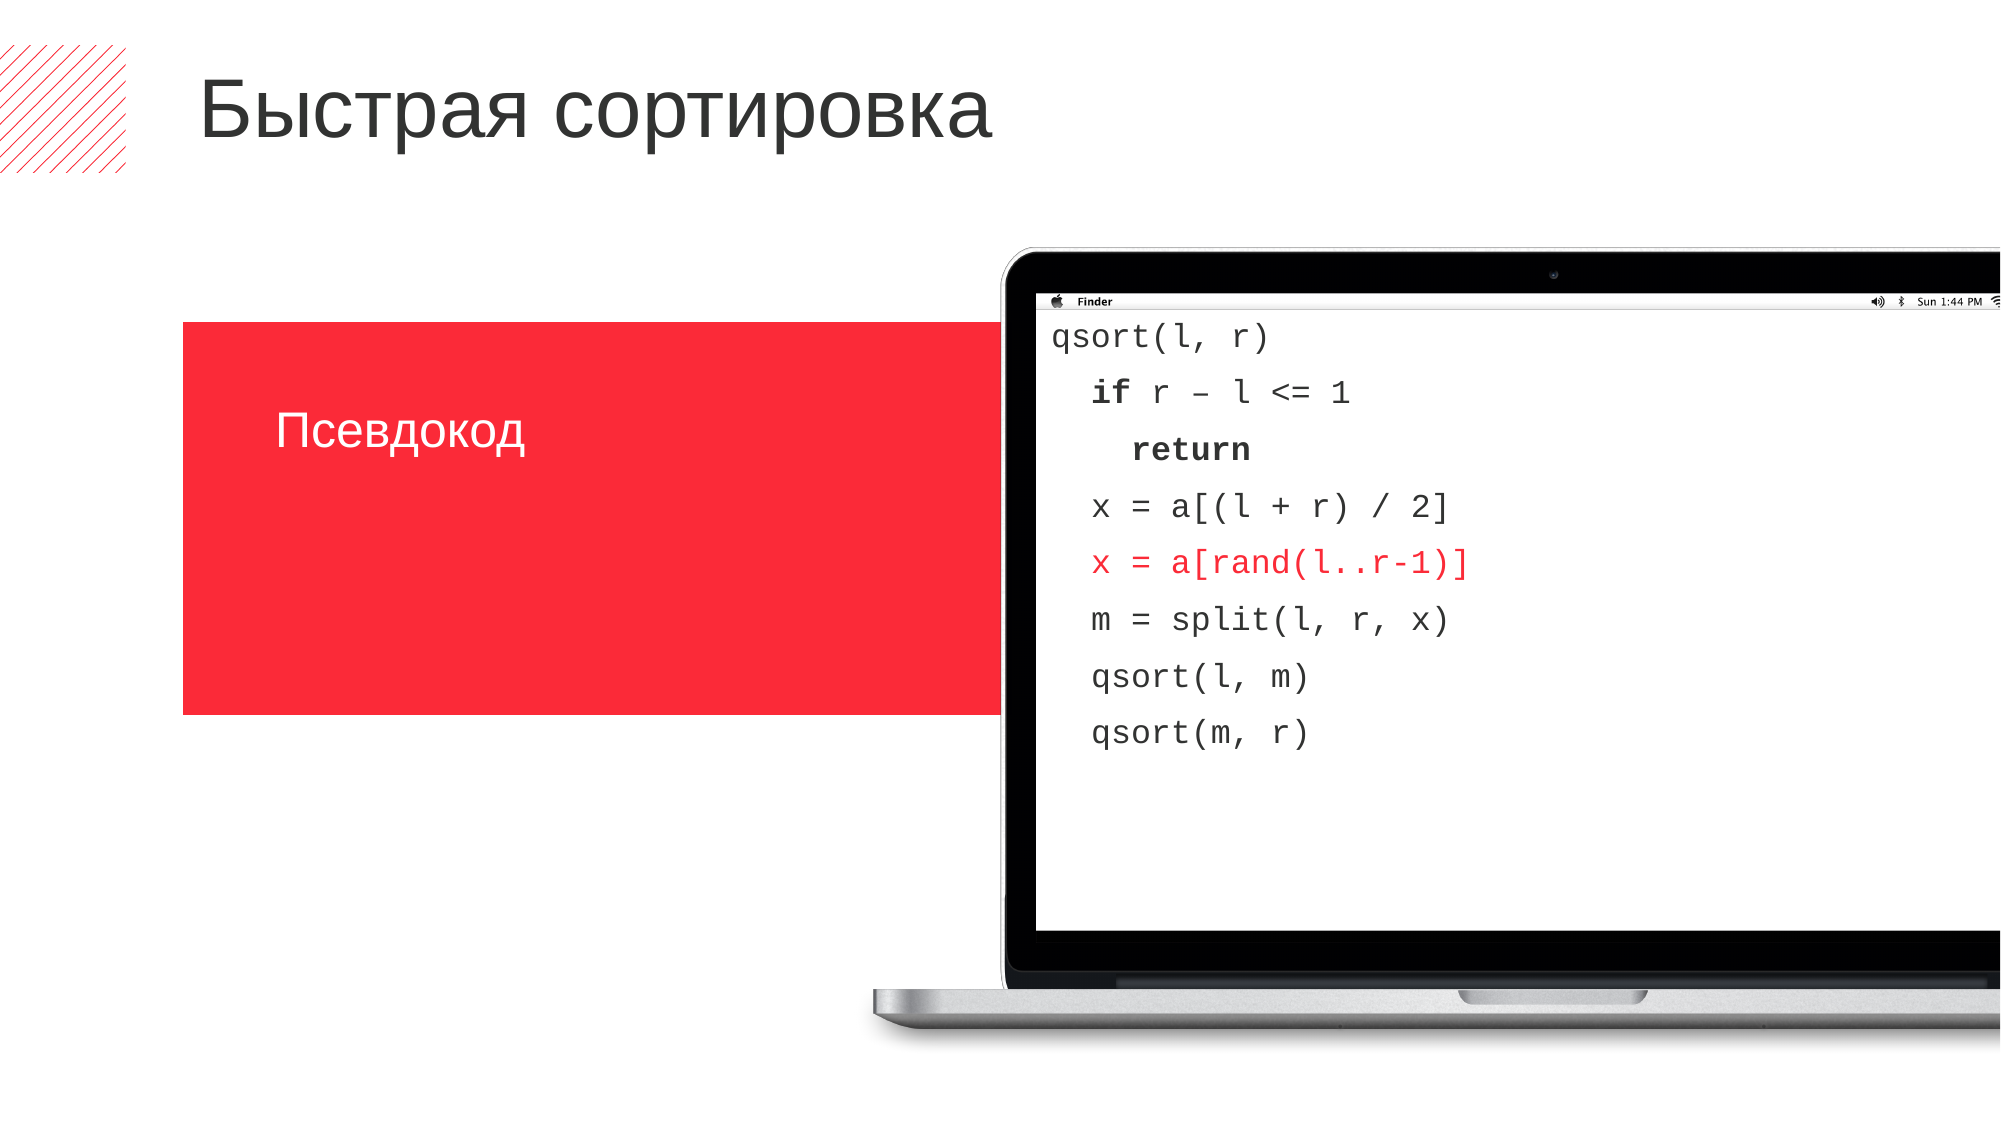

Быстрая сортировка
qsort(l, r)
  if r – l <= 1
    return
  x = a[(l + r) / 2]
  x = a[rand(l..r-1)]
  m = split(l, r, x)
  qsort(l, m)
  qsort(m, r)
Псевдокод